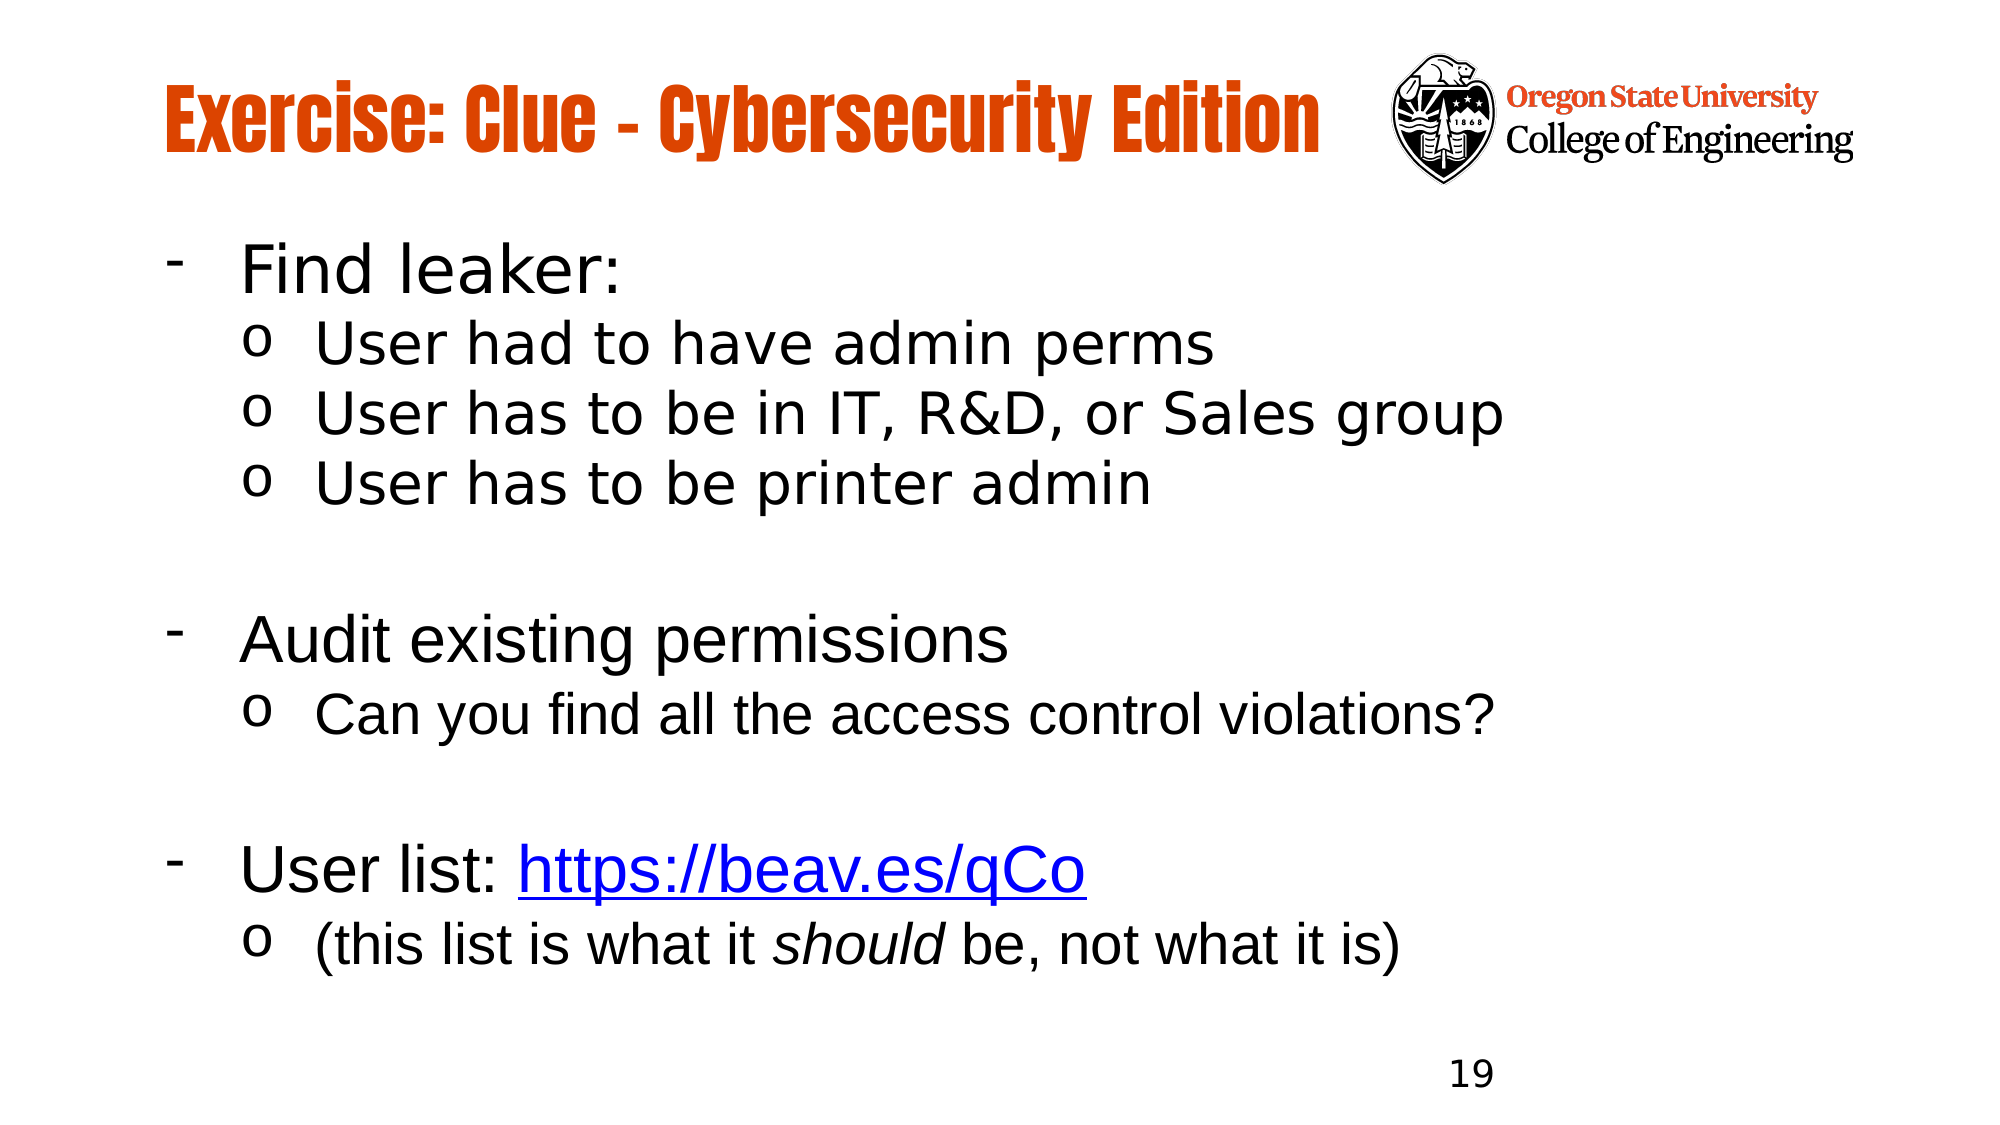

# Exercise: Clue - Cybersecurity Edition
Find leaker:
User had to have admin perms
User has to be in IT, R&D, or Sales group
User has to be printer admin

Audit existing permissions
Can you find all the access control violations?

User list: https://beav.es/qCo
(this list is what it should be, not what it is)

19